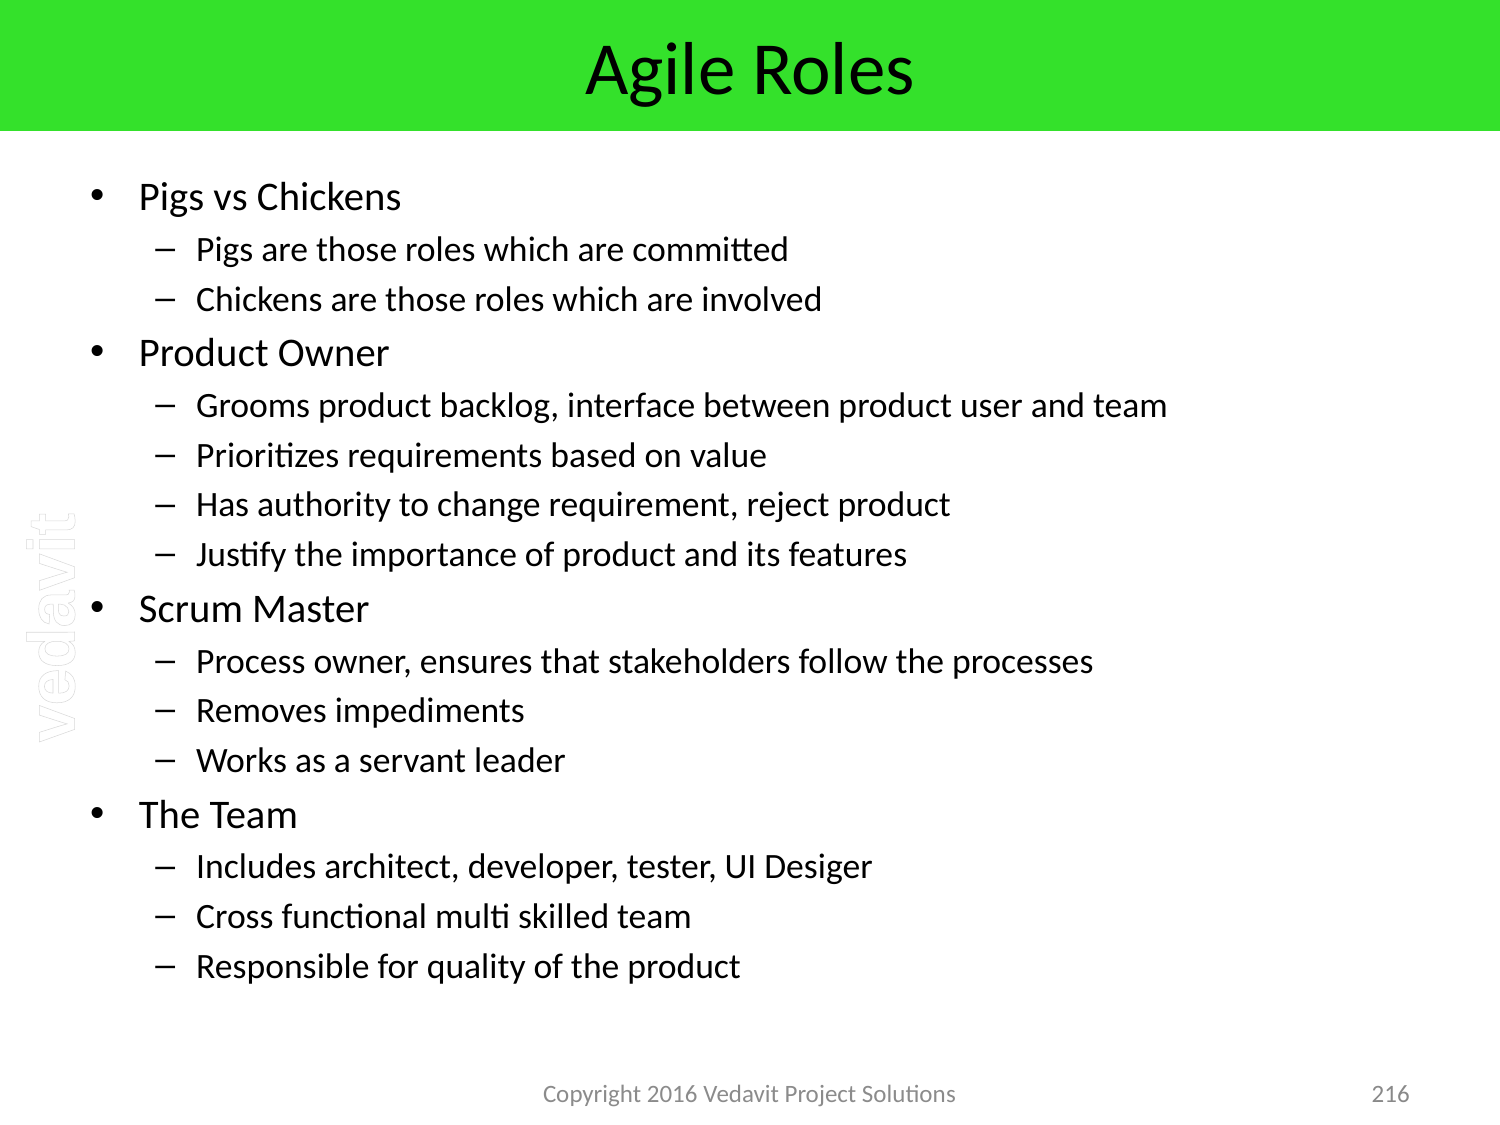

# Agile Roles
Pigs vs Chickens
Pigs are those roles which are committed
Chickens are those roles which are involved
Product Owner
Grooms product backlog, interface between product user and team
Prioritizes requirements based on value
Has authority to change requirement, reject product
Justify the importance of product and its features
Scrum Master
Process owner, ensures that stakeholders follow the processes
Removes impediments
Works as a servant leader
The Team
Includes architect, developer, tester, UI Desiger
Cross functional multi skilled team
Responsible for quality of the product
Copyright 2016 Vedavit Project Solutions
216